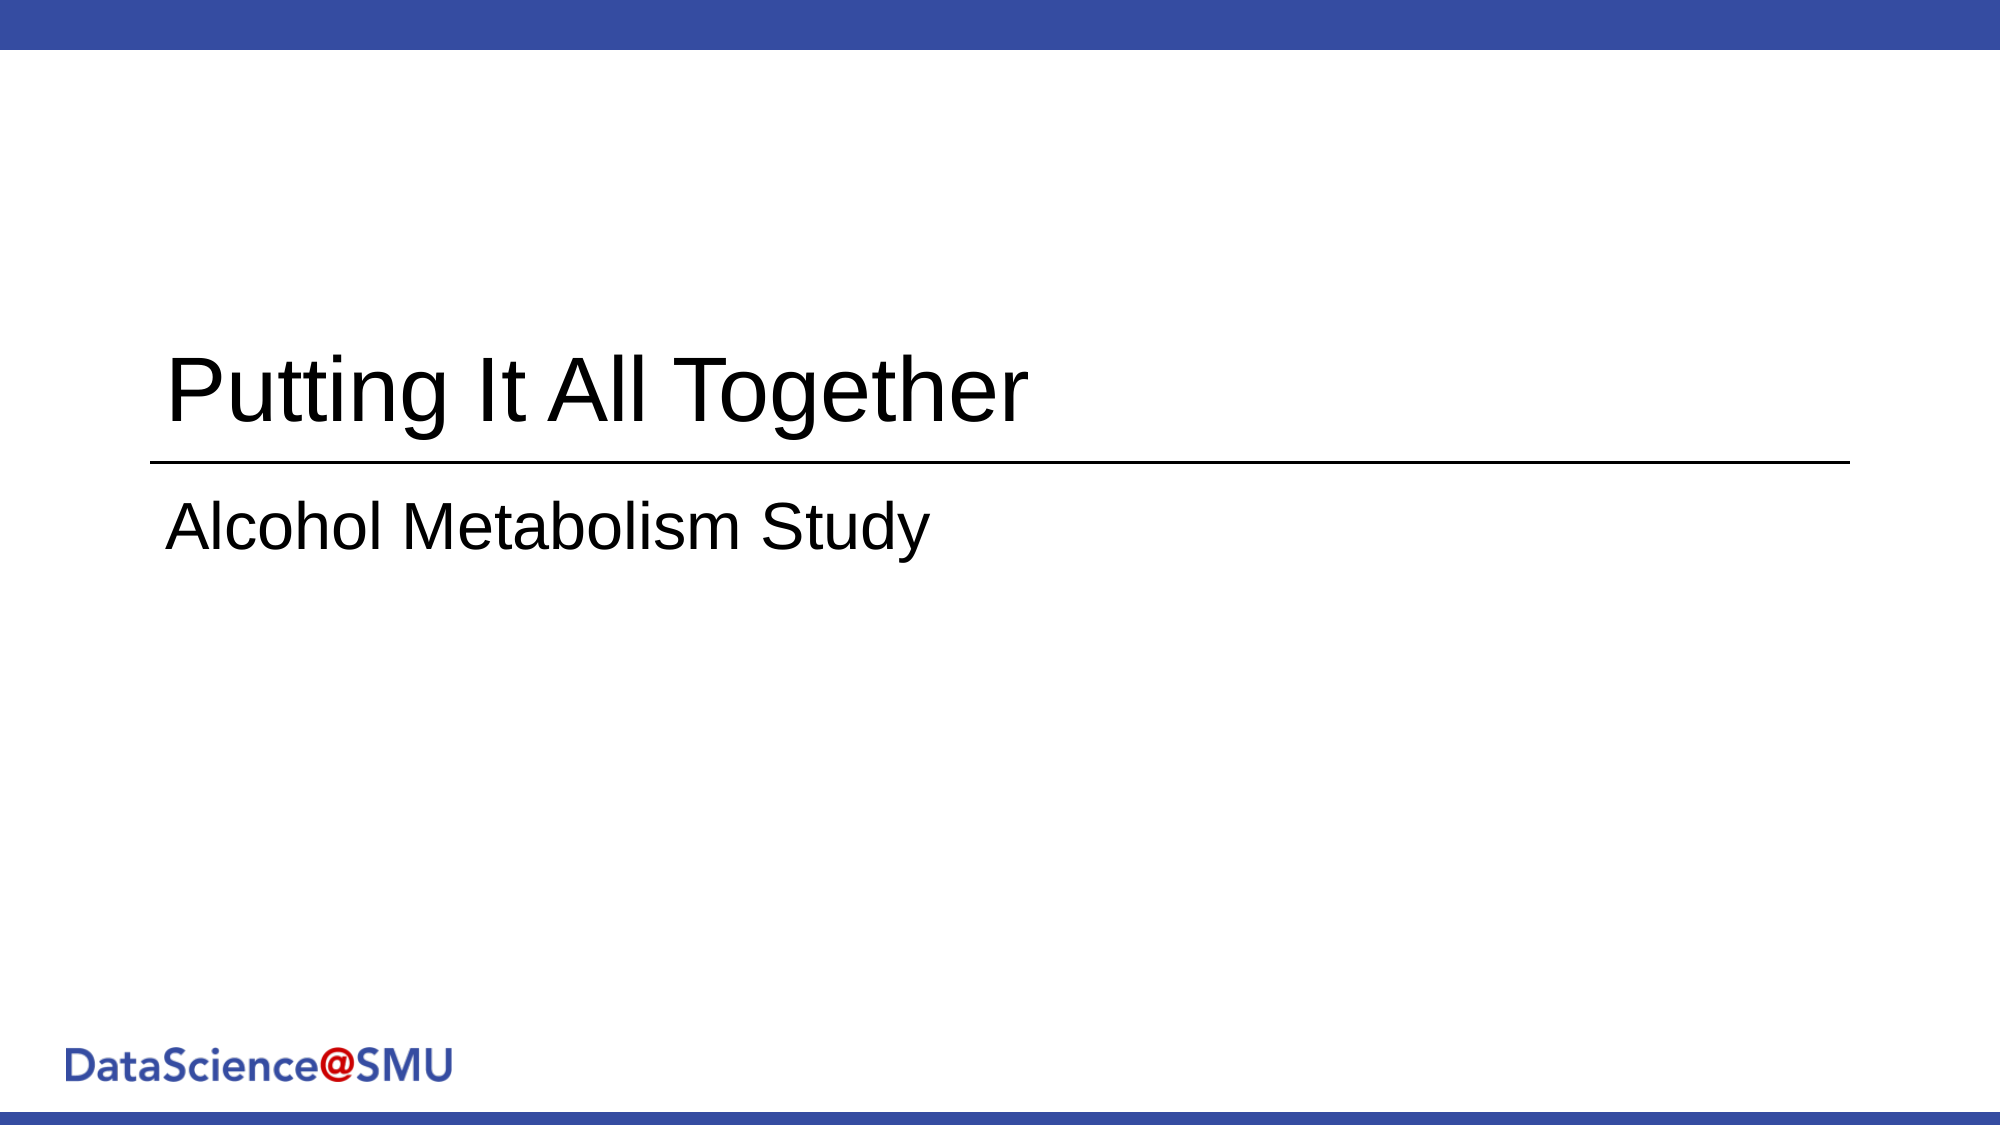

# Putting It All Together
Alcohol Metabolism Study